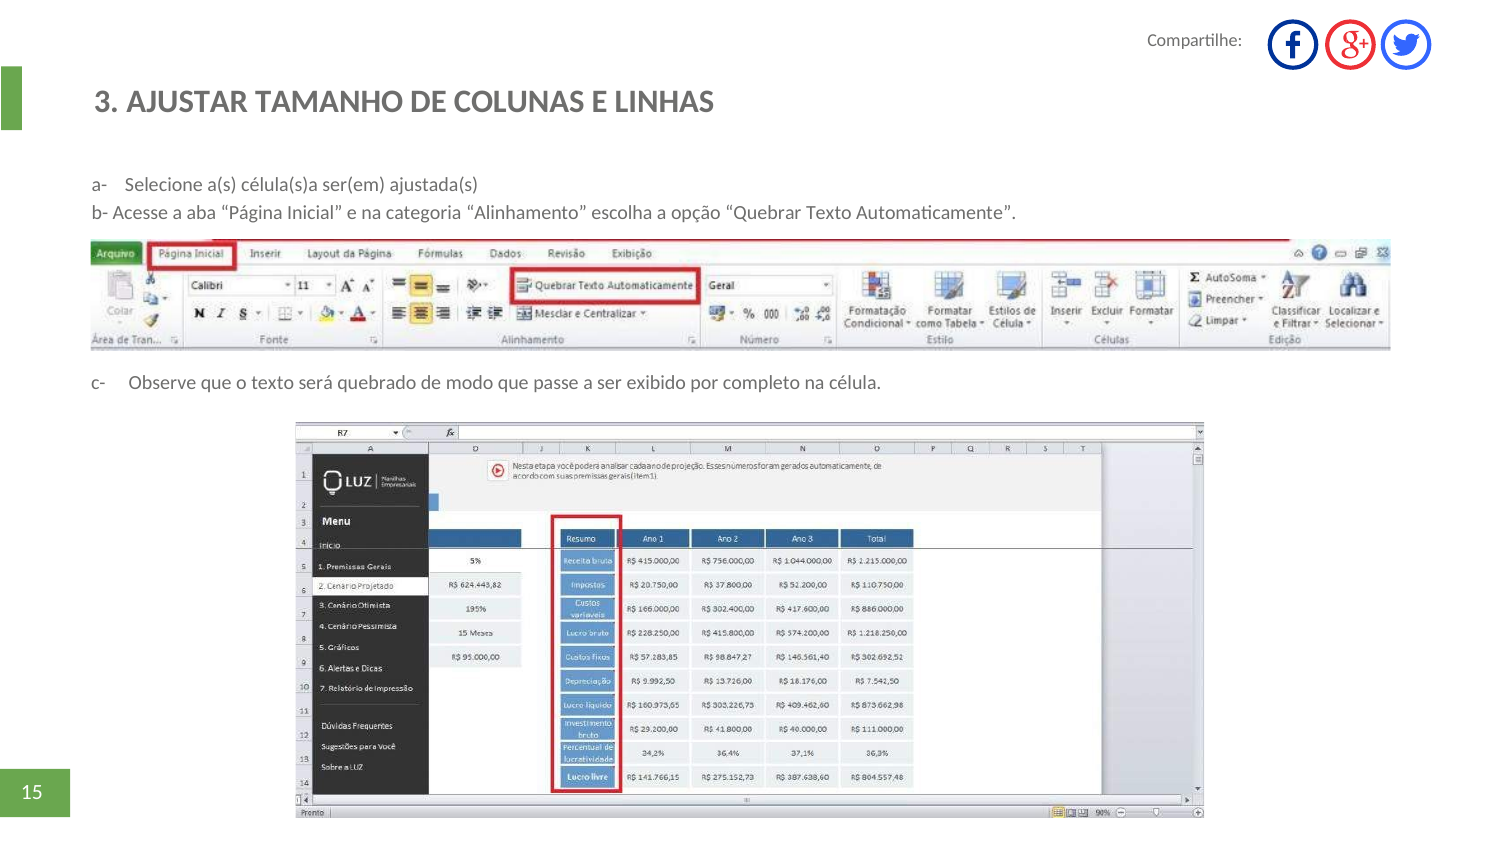

Compartilhe:

3. AJUSTAR TAMANHO DE COLUNAS E LINHAS
a-    Selecione a(s) célula(s)a ser(em) ajustada(s)
b- Acesse a aba “Página Inicial” e na categoria “Alinhamento” escolha a opção “Quebrar Texto Automaticamente”.

c-
Observe que o texto será quebrado de modo que passe a ser exibido por completo na célula.

15